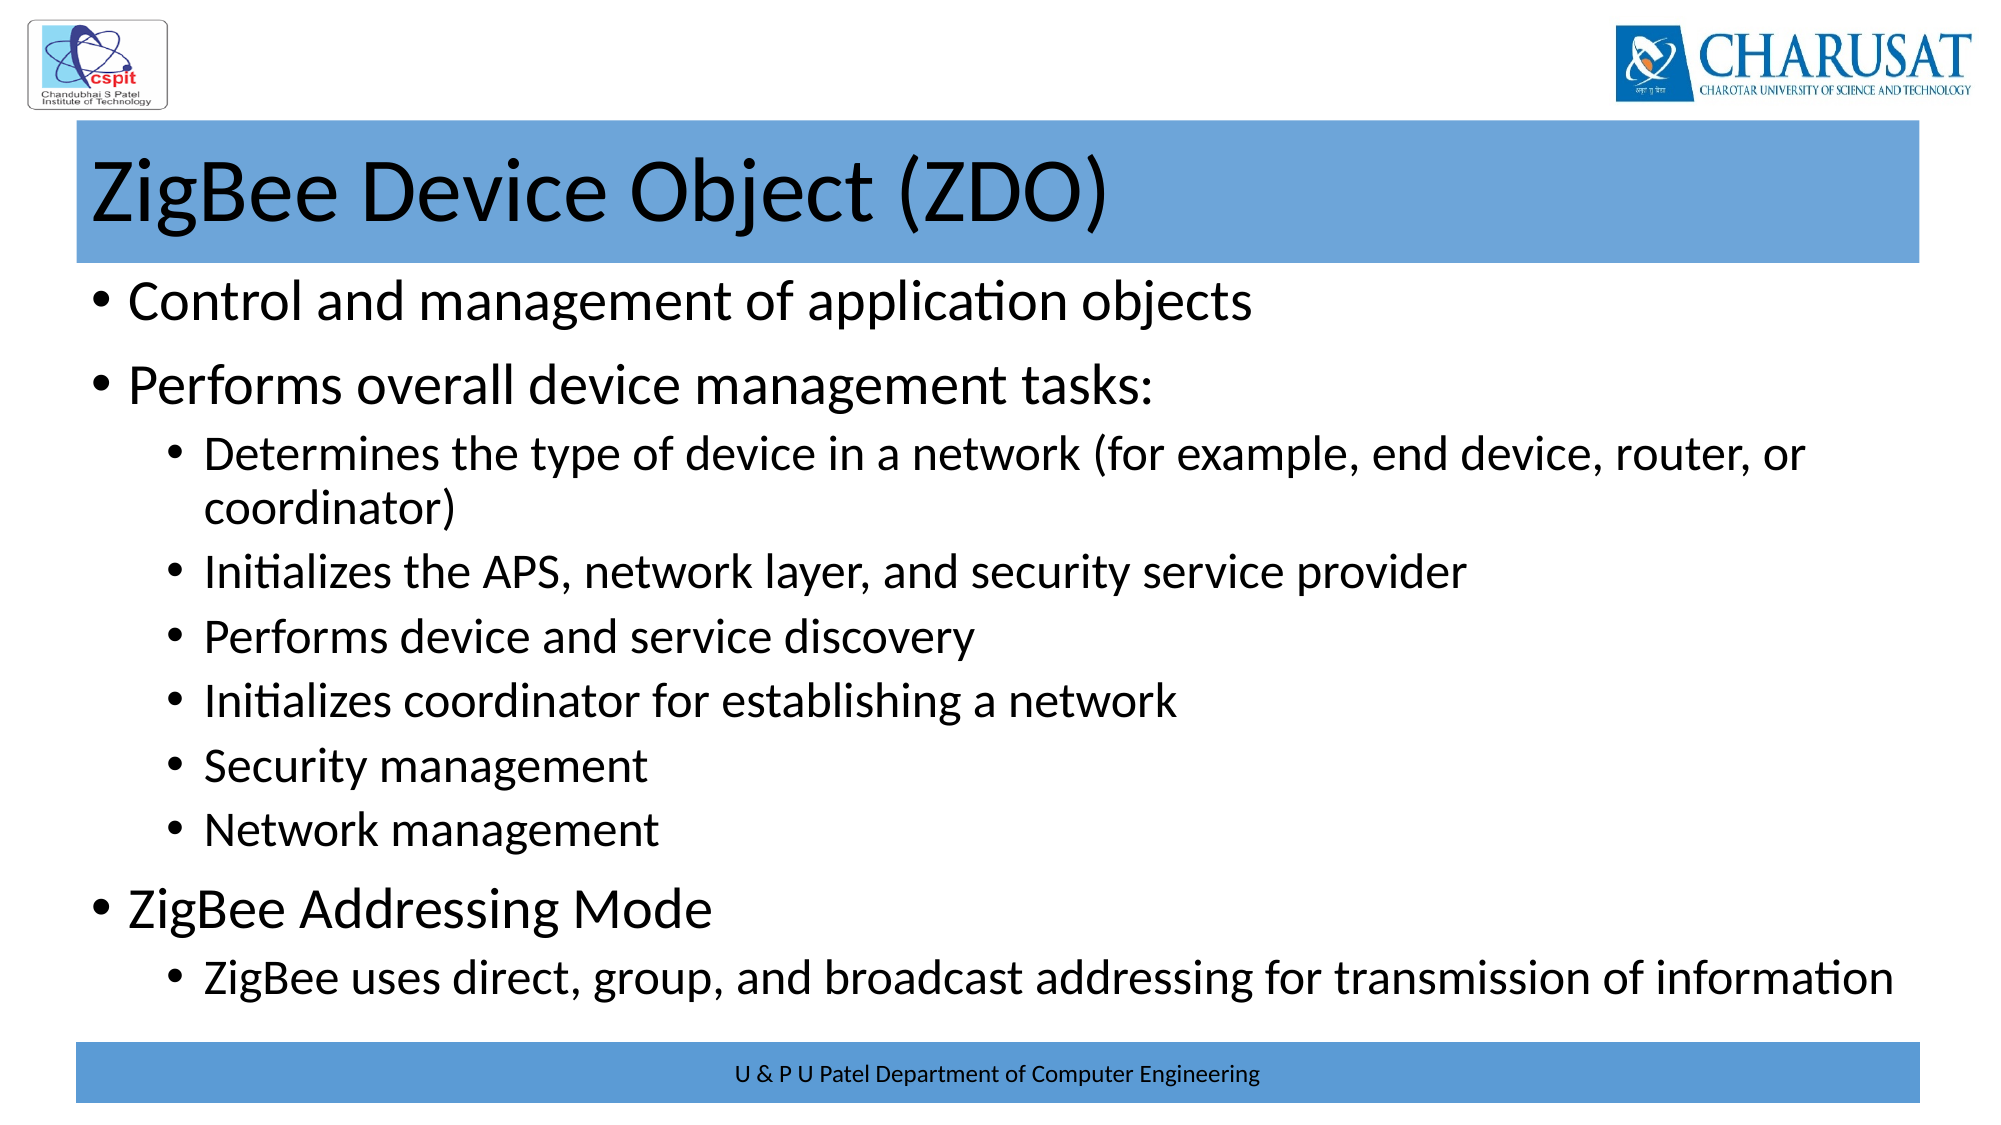

# ZigBee Device Object (ZDO)
Control and management of application objects
Performs overall device management tasks:
Determines the type of device in a network (for example, end device, router, or coordinator)
Initializes the APS, network layer, and security service provider
Performs device and service discovery
Initializes coordinator for establishing a network
Security management
Network management
ZigBee Addressing Mode
ZigBee uses direct, group, and broadcast addressing for transmission of information